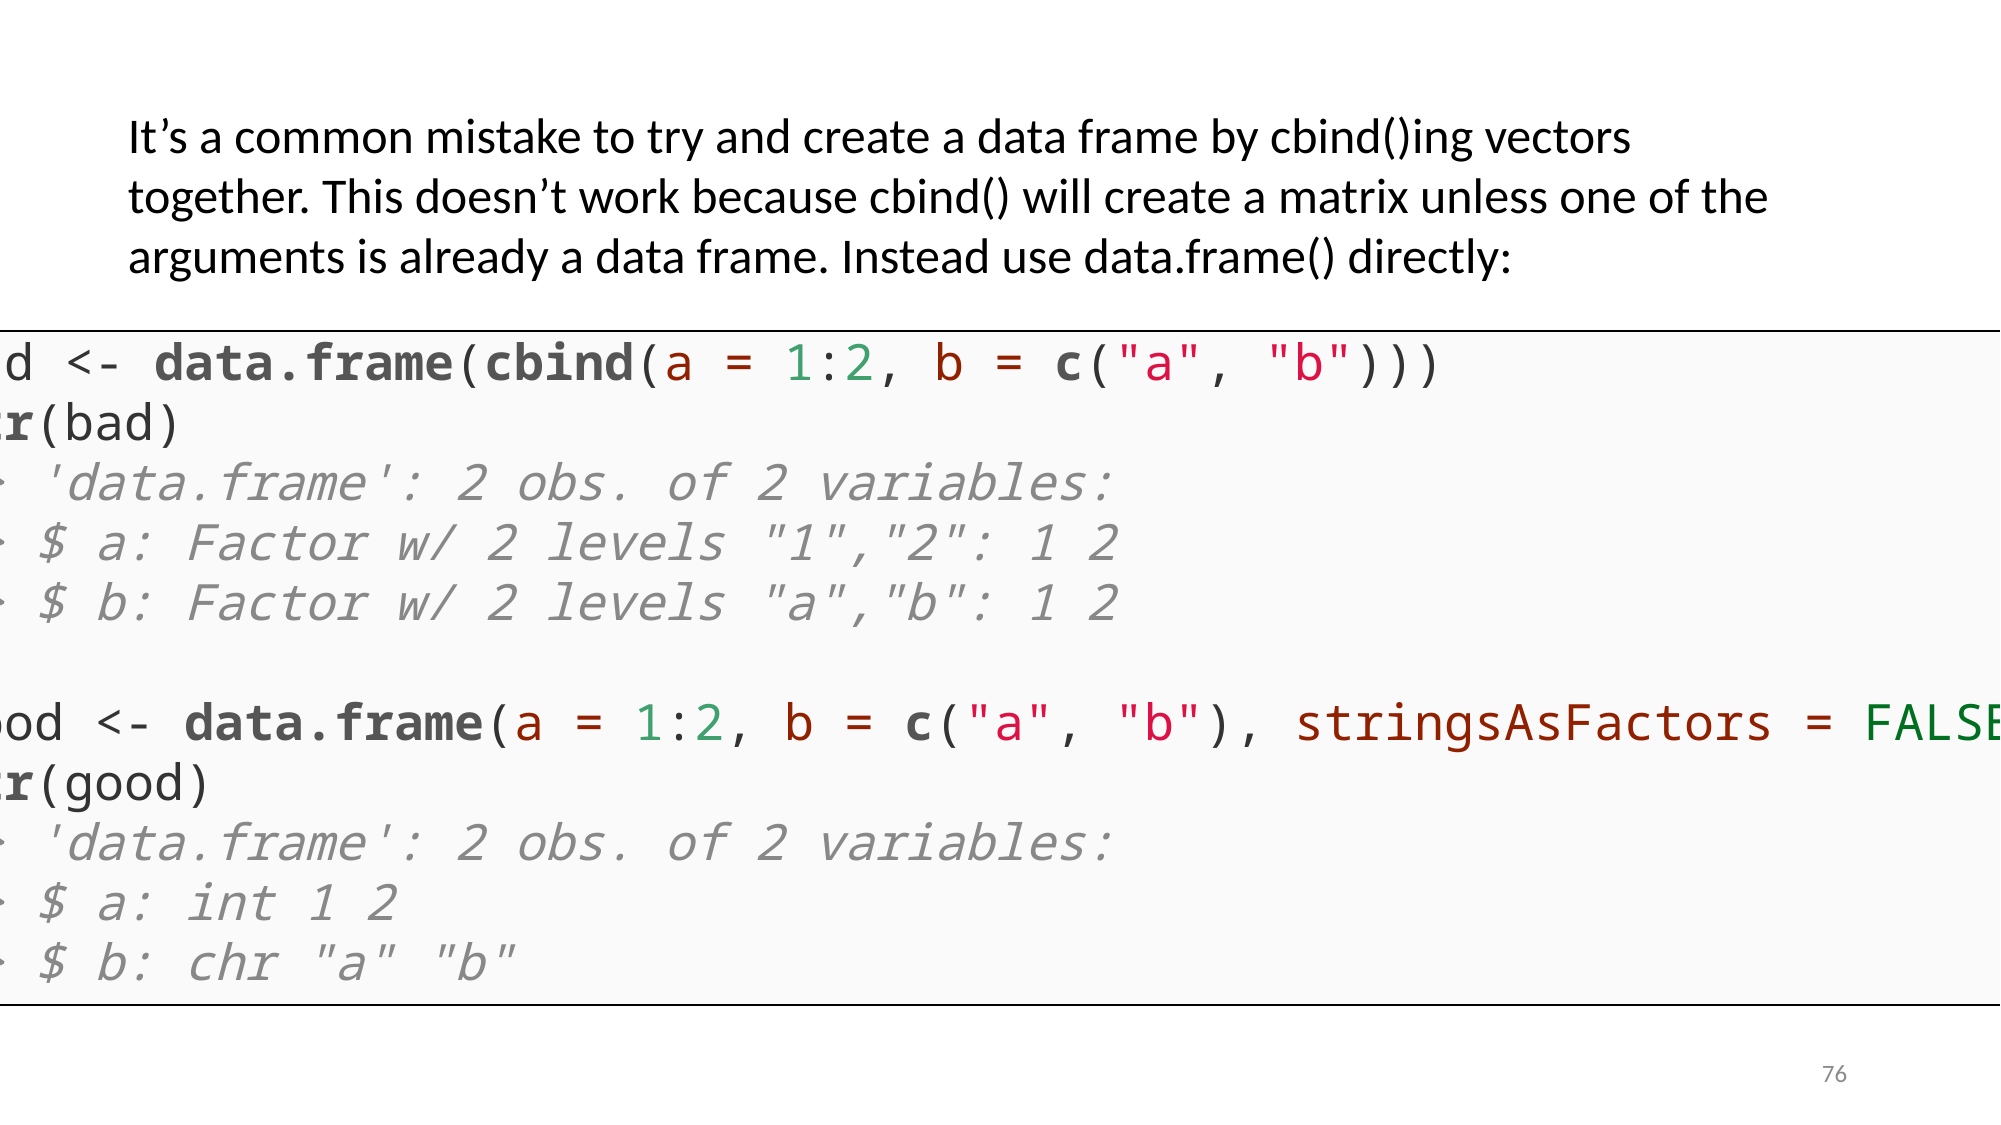

It’s a common mistake to try and create a data frame by cbind()ing vectors together. This doesn’t work because cbind() will create a matrix unless one of the arguments is already a data frame. Instead use data.frame() directly:
  bad <- data.frame(cbind(a = 1:2, b = c("a", "b")))
  str(bad)
  #> 'data.frame': 2 obs. of 2 variables:
  #> $ a: Factor w/ 2 levels "1","2": 1 2
  #> $ b: Factor w/ 2 levels "a","b": 1 2

  good <- data.frame(a = 1:2, b = c("a", "b"), stringsAsFactors = FALSE)
  str(good)
  #> 'data.frame': 2 obs. of 2 variables:
  #> $ a: int 1 2
  #> $ b: chr "a" "b"
76